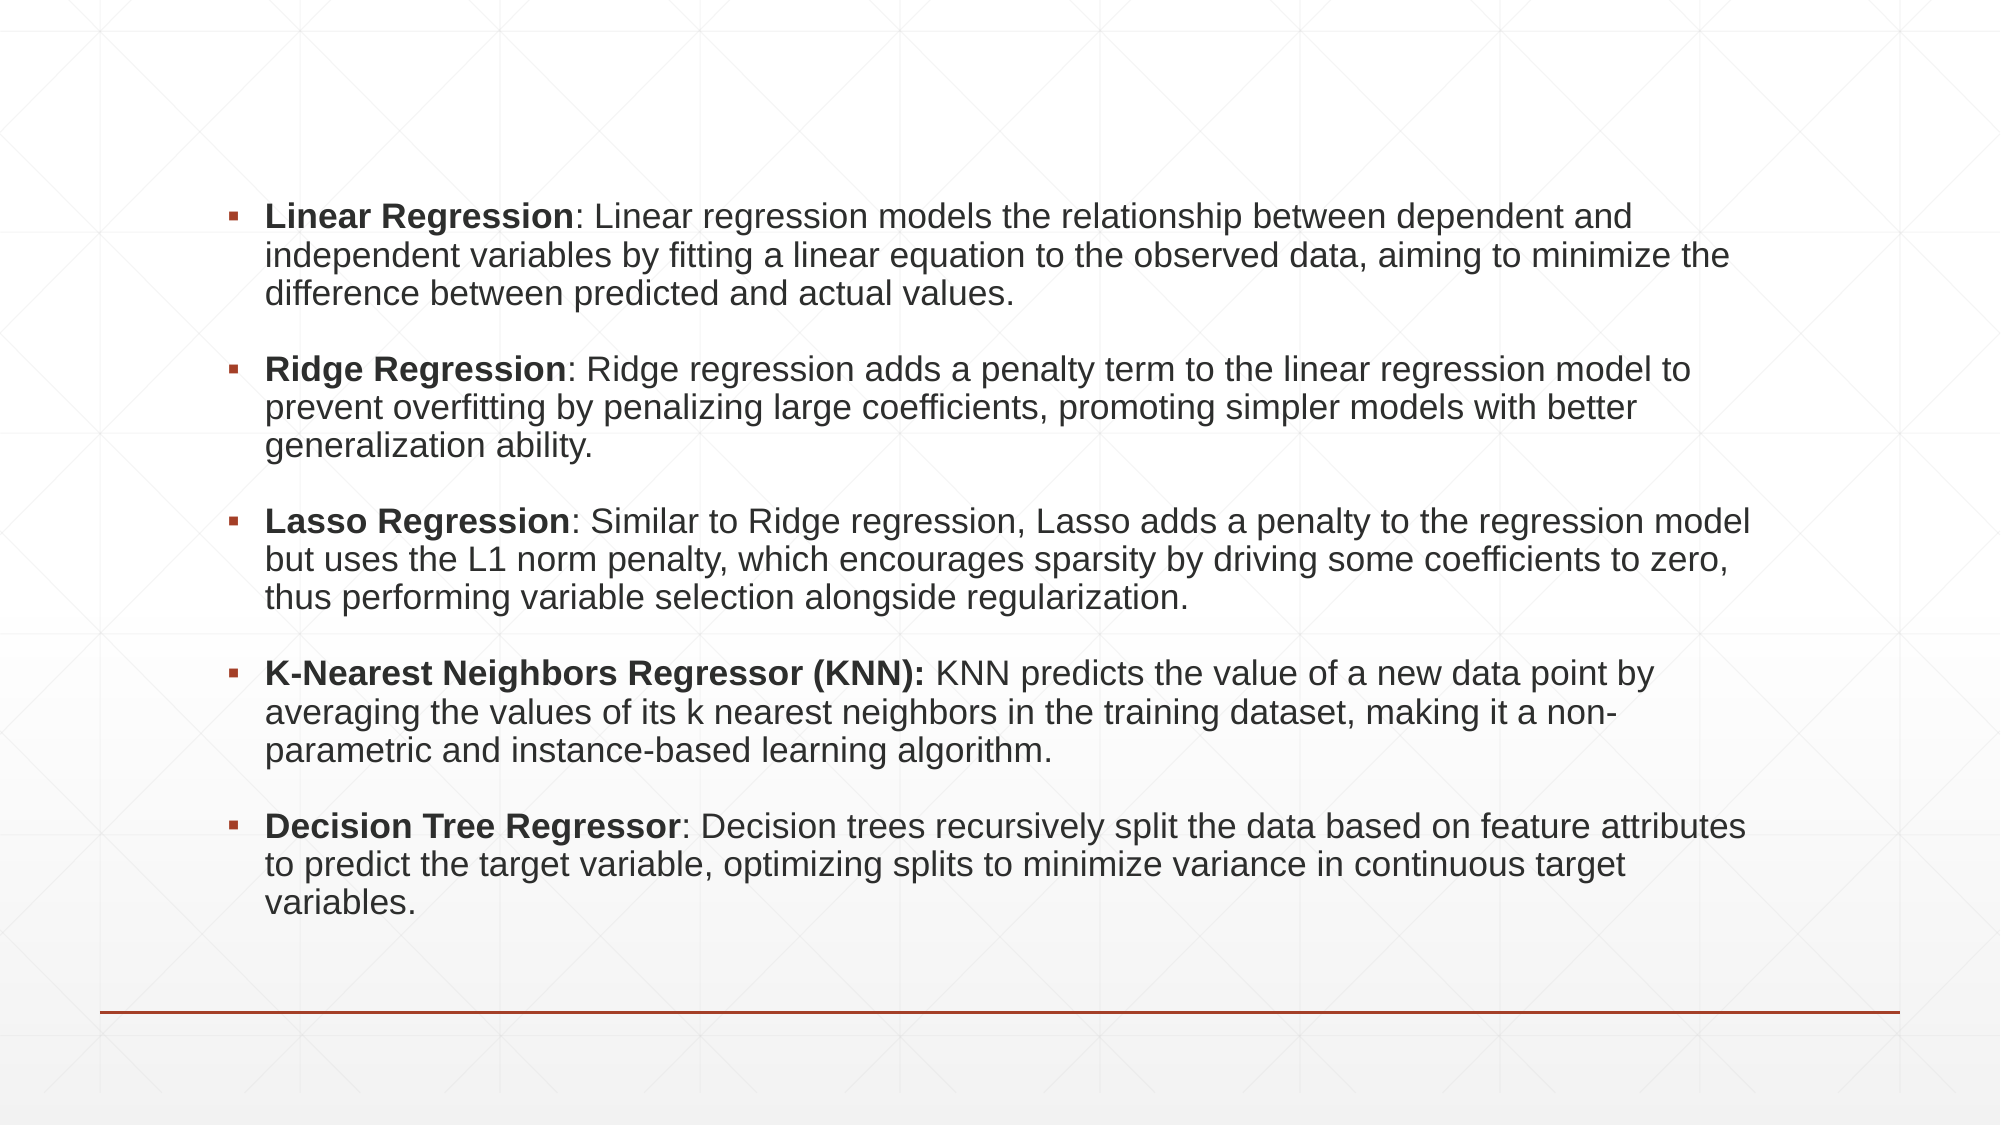

Linear Regression: Linear regression models the relationship between dependent and independent variables by fitting a linear equation to the observed data, aiming to minimize the difference between predicted and actual values.
Ridge Regression: Ridge regression adds a penalty term to the linear regression model to prevent overfitting by penalizing large coefficients, promoting simpler models with better generalization ability.
Lasso Regression: Similar to Ridge regression, Lasso adds a penalty to the regression model but uses the L1 norm penalty, which encourages sparsity by driving some coefficients to zero, thus performing variable selection alongside regularization.
K-Nearest Neighbors Regressor (KNN): KNN predicts the value of a new data point by averaging the values of its k nearest neighbors in the training dataset, making it a non-parametric and instance-based learning algorithm.
Decision Tree Regressor: Decision trees recursively split the data based on feature attributes to predict the target variable, optimizing splits to minimize variance in continuous target variables.